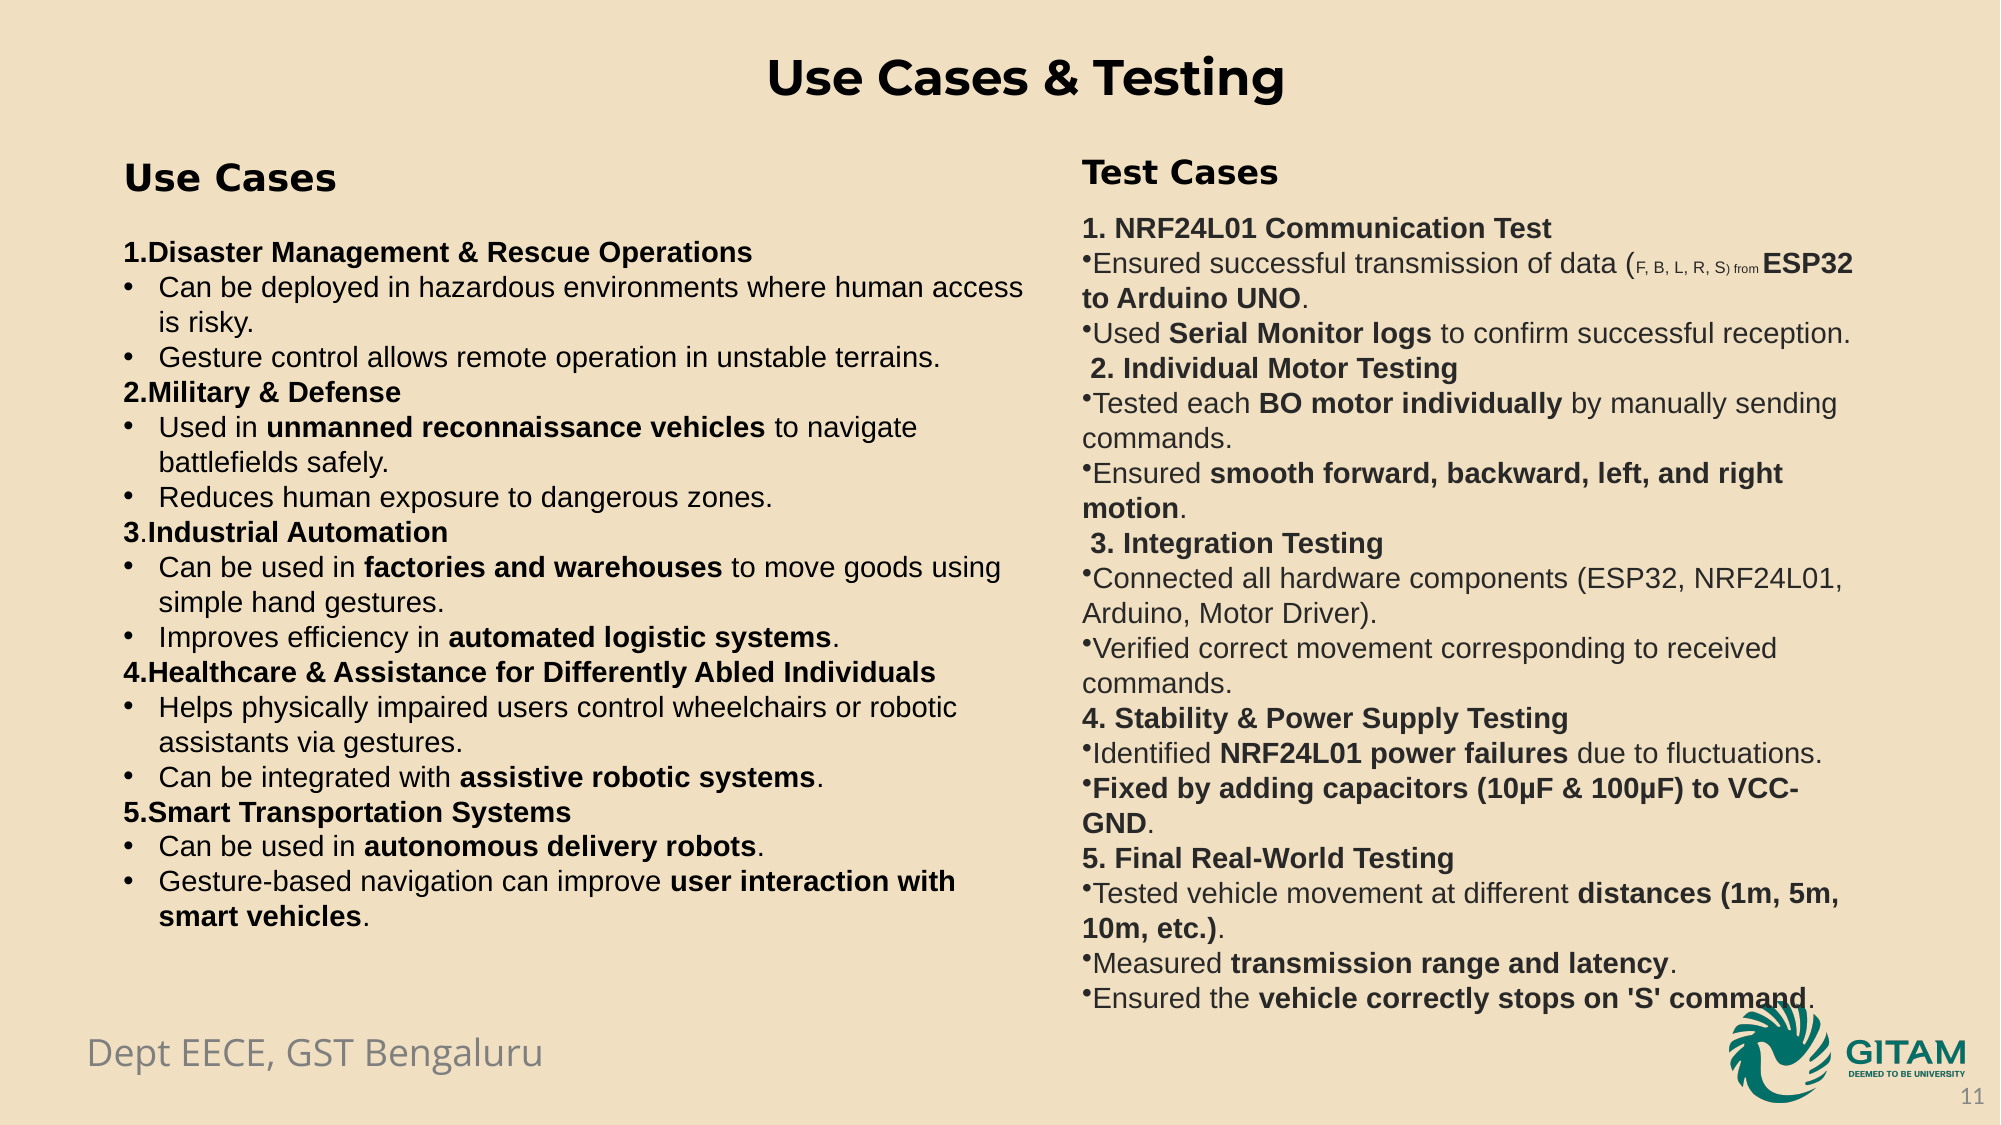

Use Cases & Testing

1. NRF24L01 Communication Test
Ensured successful transmission of data (F, B, L, R, S) from ESP32 to Arduino UNO.
Used Serial Monitor logs to confirm successful reception.
 2. Individual Motor Testing
Tested each BO motor individually by manually sending commands.
Ensured smooth forward, backward, left, and right motion.
 3. Integration Testing
Connected all hardware components (ESP32, NRF24L01, Arduino, Motor Driver).
Verified correct movement corresponding to received commands.
4. Stability & Power Supply Testing
Identified NRF24L01 power failures due to fluctuations.
Fixed by adding capacitors (10µF & 100µF) to VCC-GND.
5. Final Real-World Testing
Tested vehicle movement at different distances (1m, 5m, 10m, etc.).
Measured transmission range and latency.
Ensured the vehicle correctly stops on 'S' command.

Test Cases

Use Cases

1.Disaster Management & Rescue Operations
Can be deployed in hazardous environments where human access is risky.
Gesture control allows remote operation in unstable terrains.
2.Military & Defense
Used in unmanned reconnaissance vehicles to navigate battlefields safely.
Reduces human exposure to dangerous zones.
3.Industrial Automation
Can be used in factories and warehouses to move goods using simple hand gestures.
Improves efficiency in automated logistic systems.
4.Healthcare & Assistance for Differently Abled Individuals
Helps physically impaired users control wheelchairs or robotic assistants via gestures.
Can be integrated with assistive robotic systems.
5.Smart Transportation Systems
Can be used in autonomous delivery robots.
Gesture-based navigation can improve user interaction with smart vehicles.

11